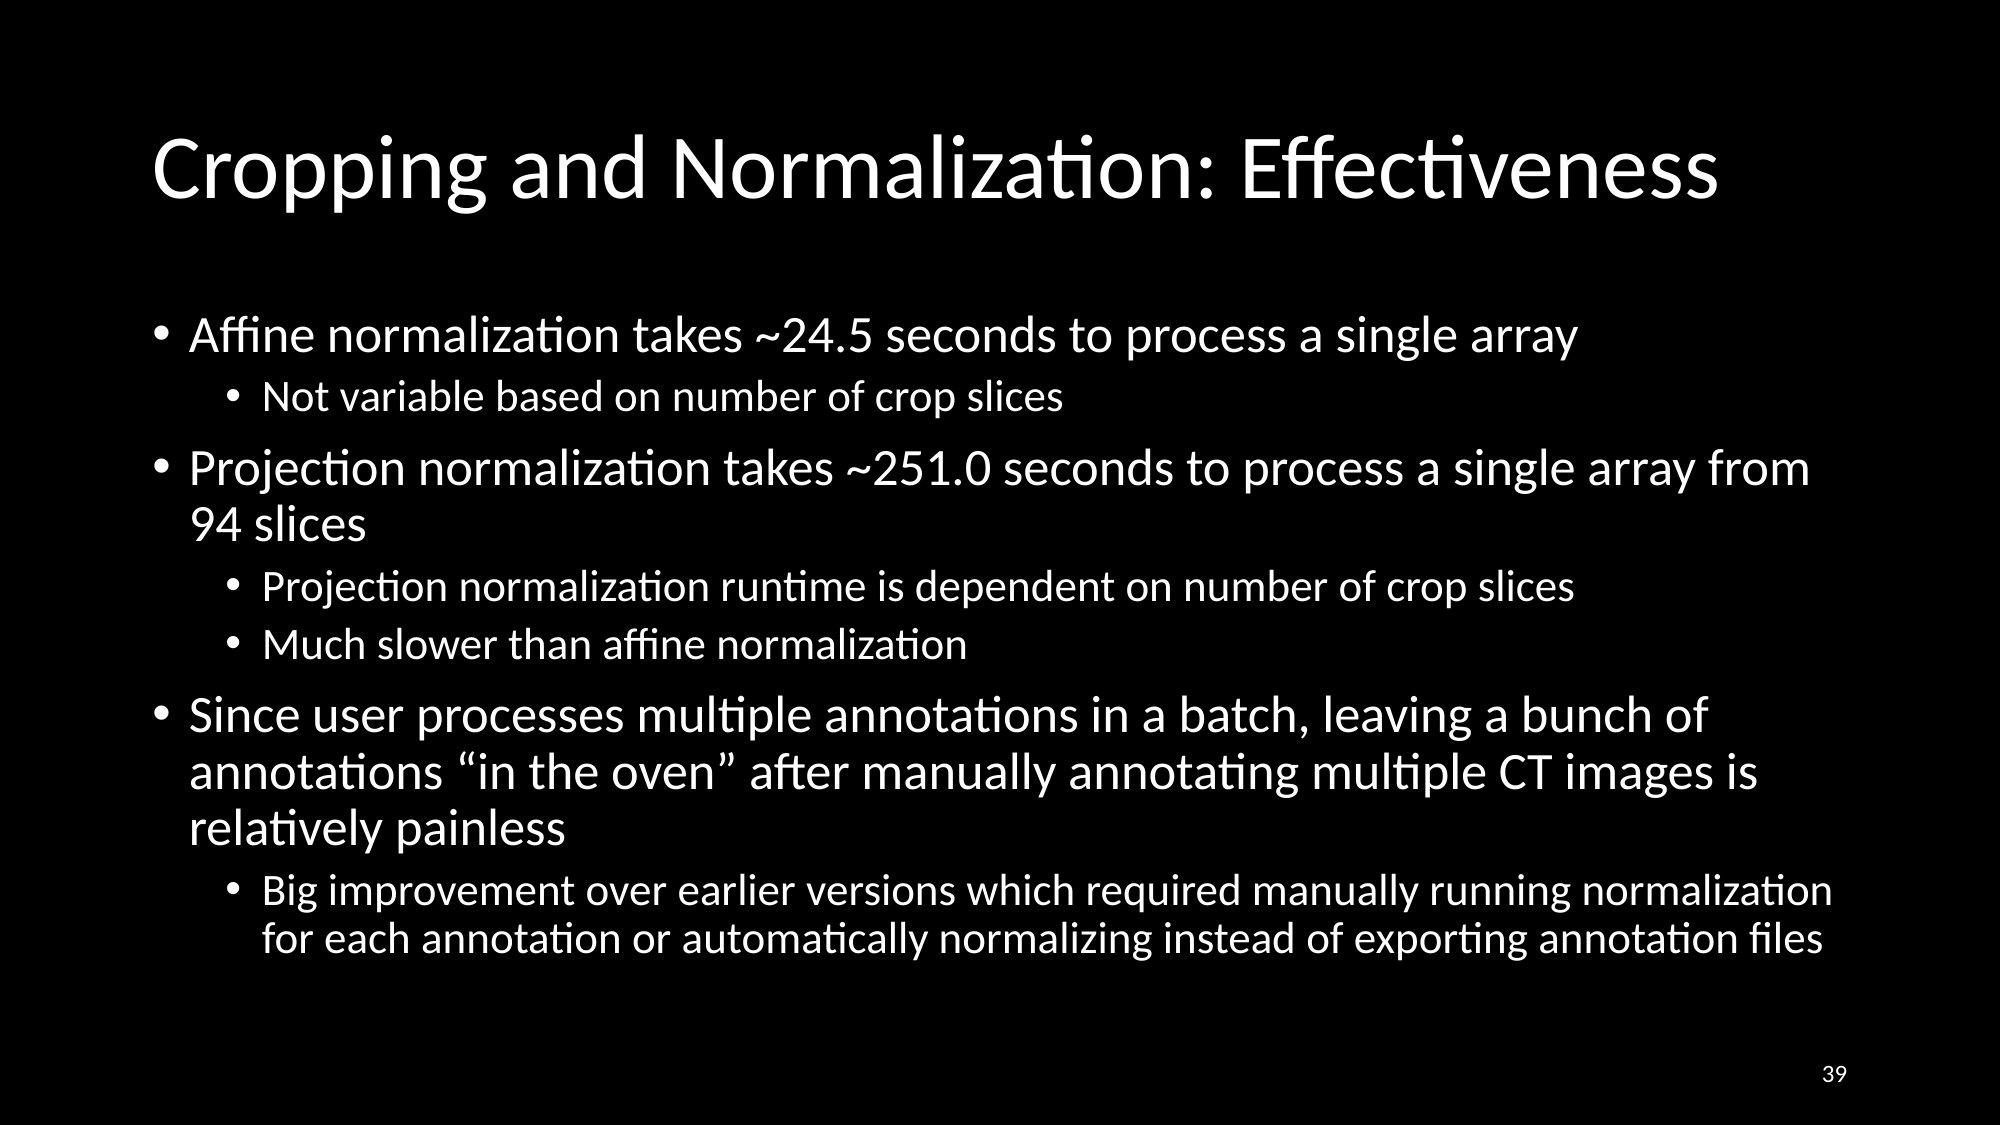

# Cropping and Normalization: Effectiveness
Affine normalization takes ~24.5 seconds to process a single array
Not variable based on number of crop slices
Projection normalization takes ~251.0 seconds to process a single array from 94 slices
Projection normalization runtime is dependent on number of crop slices
Much slower than affine normalization
Since user processes multiple annotations in a batch, leaving a bunch of annotations “in the oven” after manually annotating multiple CT images is relatively painless
Big improvement over earlier versions which required manually running normalization for each annotation or automatically normalizing instead of exporting annotation files
39